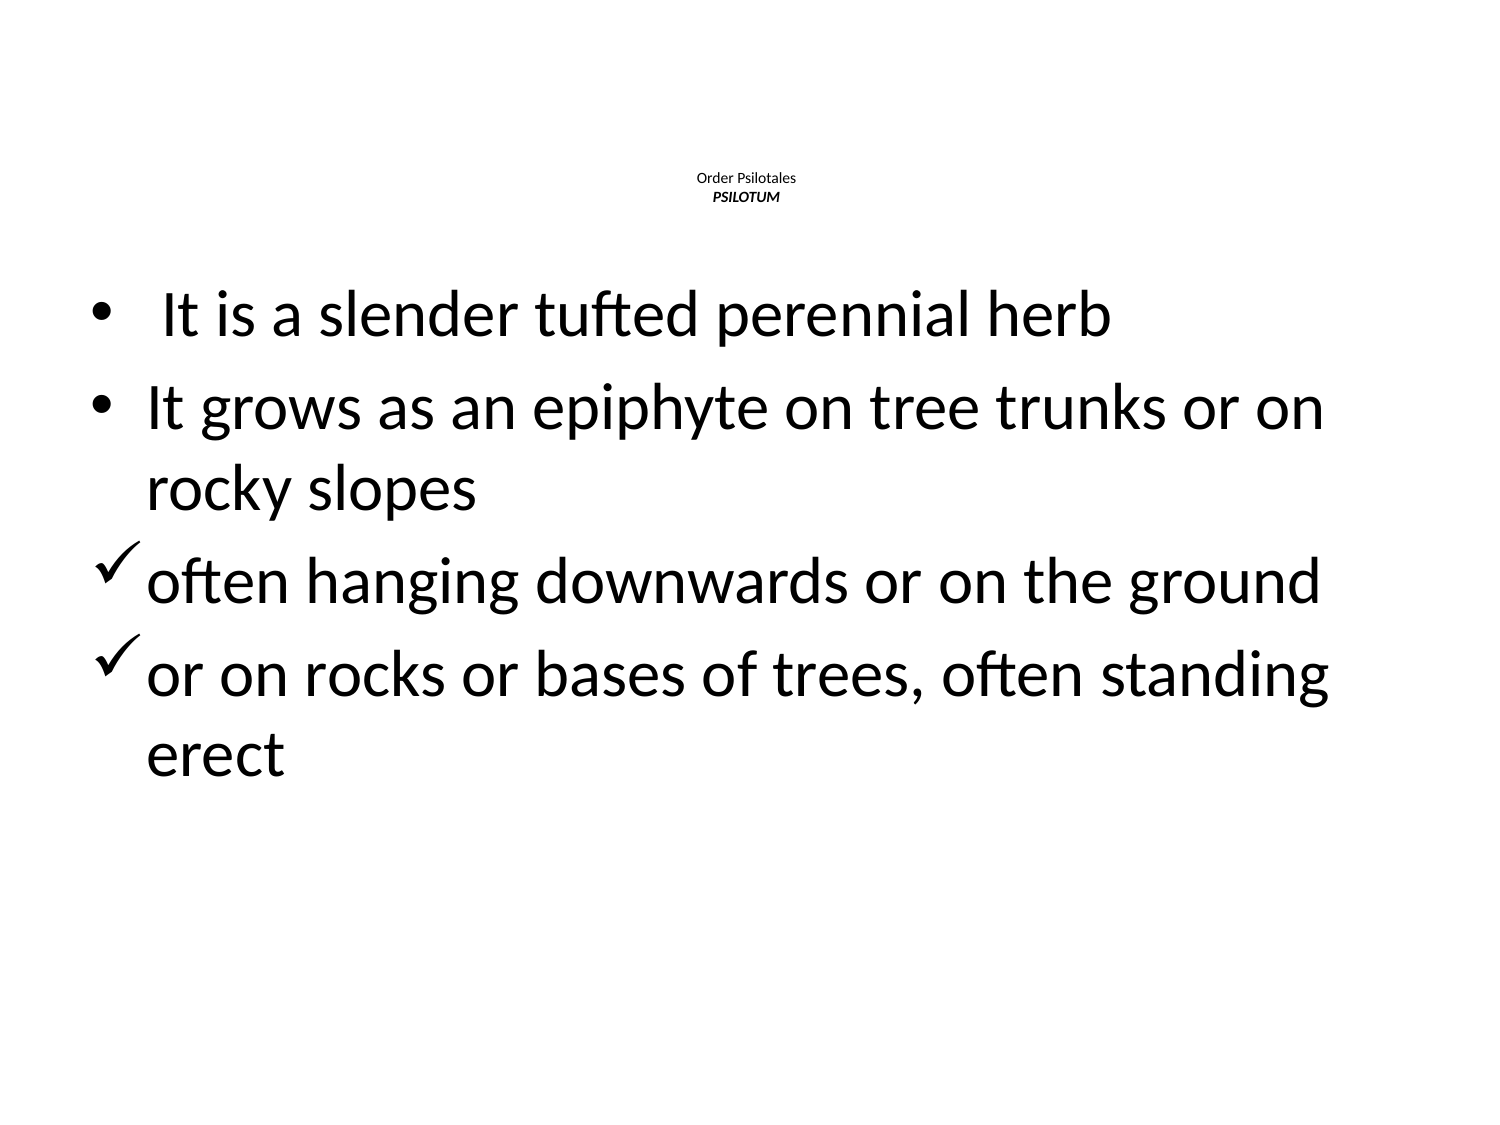

# Order Psilotales PSILOTUM
 It is a slender tufted perennial herb
It grows as an epiphyte on tree trunks or on rocky slopes
often hanging downwards or on the ground
or on rocks or bases of trees, often standing erect